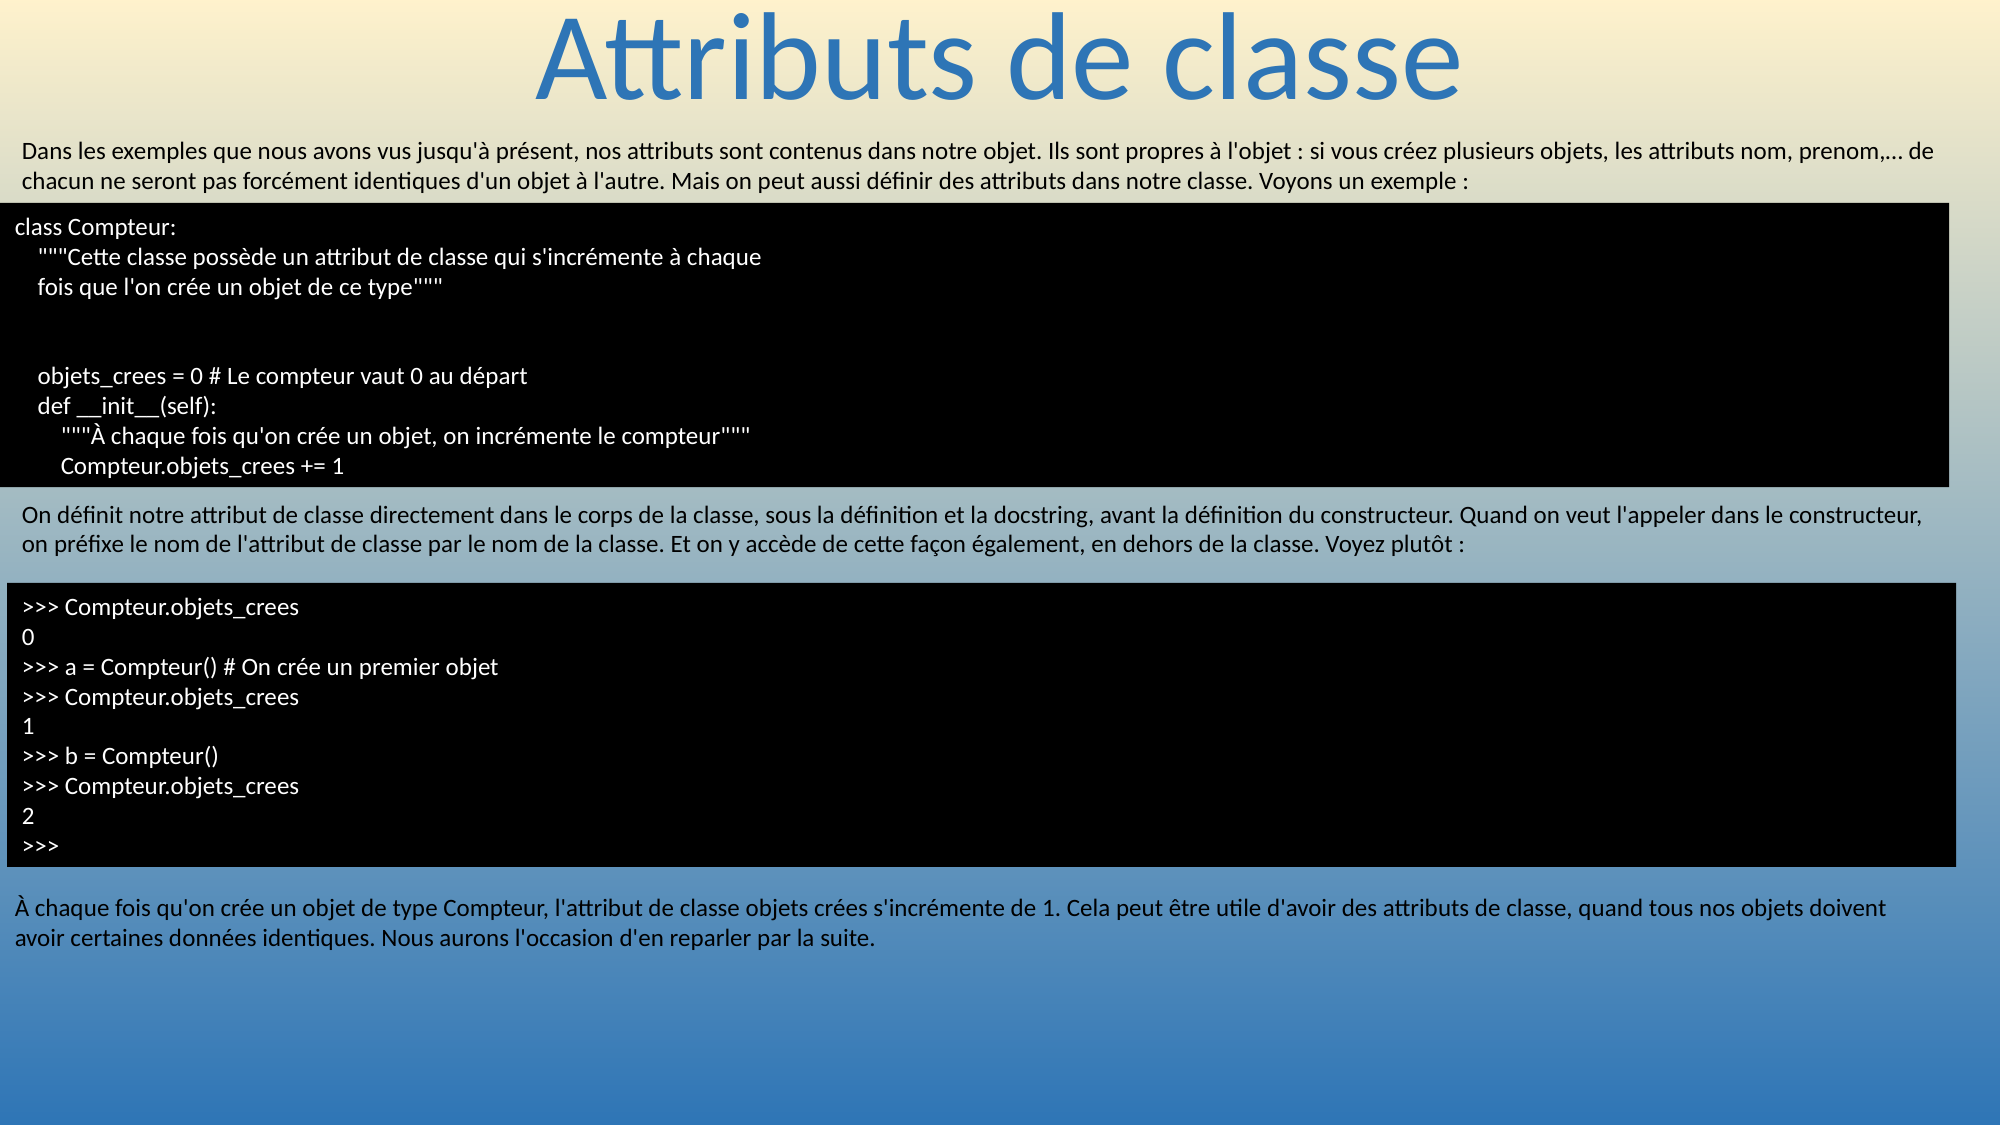

# Attributs de classe
Dans les exemples que nous avons vus jusqu'à présent, nos attributs sont contenus dans notre objet. Ils sont propres à l'objet : si vous créez plusieurs objets, les attributs nom, prenom,… de chacun ne seront pas forcément identiques d'un objet à l'autre. Mais on peut aussi définir des attributs dans notre classe. Voyons un exemple :
class Compteur:
    """Cette classe possède un attribut de classe qui s'incrémente à chaque
    fois que l'on crée un objet de ce type"""

    objets_crees = 0 # Le compteur vaut 0 au départ
    def __init__(self):
        """À chaque fois qu'on crée un objet, on incrémente le compteur"""
        Compteur.objets_crees += 1
On définit notre attribut de classe directement dans le corps de la classe, sous la définition et la docstring, avant la définition du constructeur. Quand on veut l'appeler dans le constructeur, on préfixe le nom de l'attribut de classe par le nom de la classe. Et on y accède de cette façon également, en dehors de la classe. Voyez plutôt :
>>> Compteur.objets_crees
0
>>> a = Compteur() # On crée un premier objet
>>> Compteur.objets_crees
1
>>> b = Compteur()
>>> Compteur.objets_crees
2
>>>
À chaque fois qu'on crée un objet de type Compteur, l'attribut de classe objets crées s'incrémente de 1. Cela peut être utile d'avoir des attributs de classe, quand tous nos objets doivent avoir certaines données identiques. Nous aurons l'occasion d'en reparler par la suite.